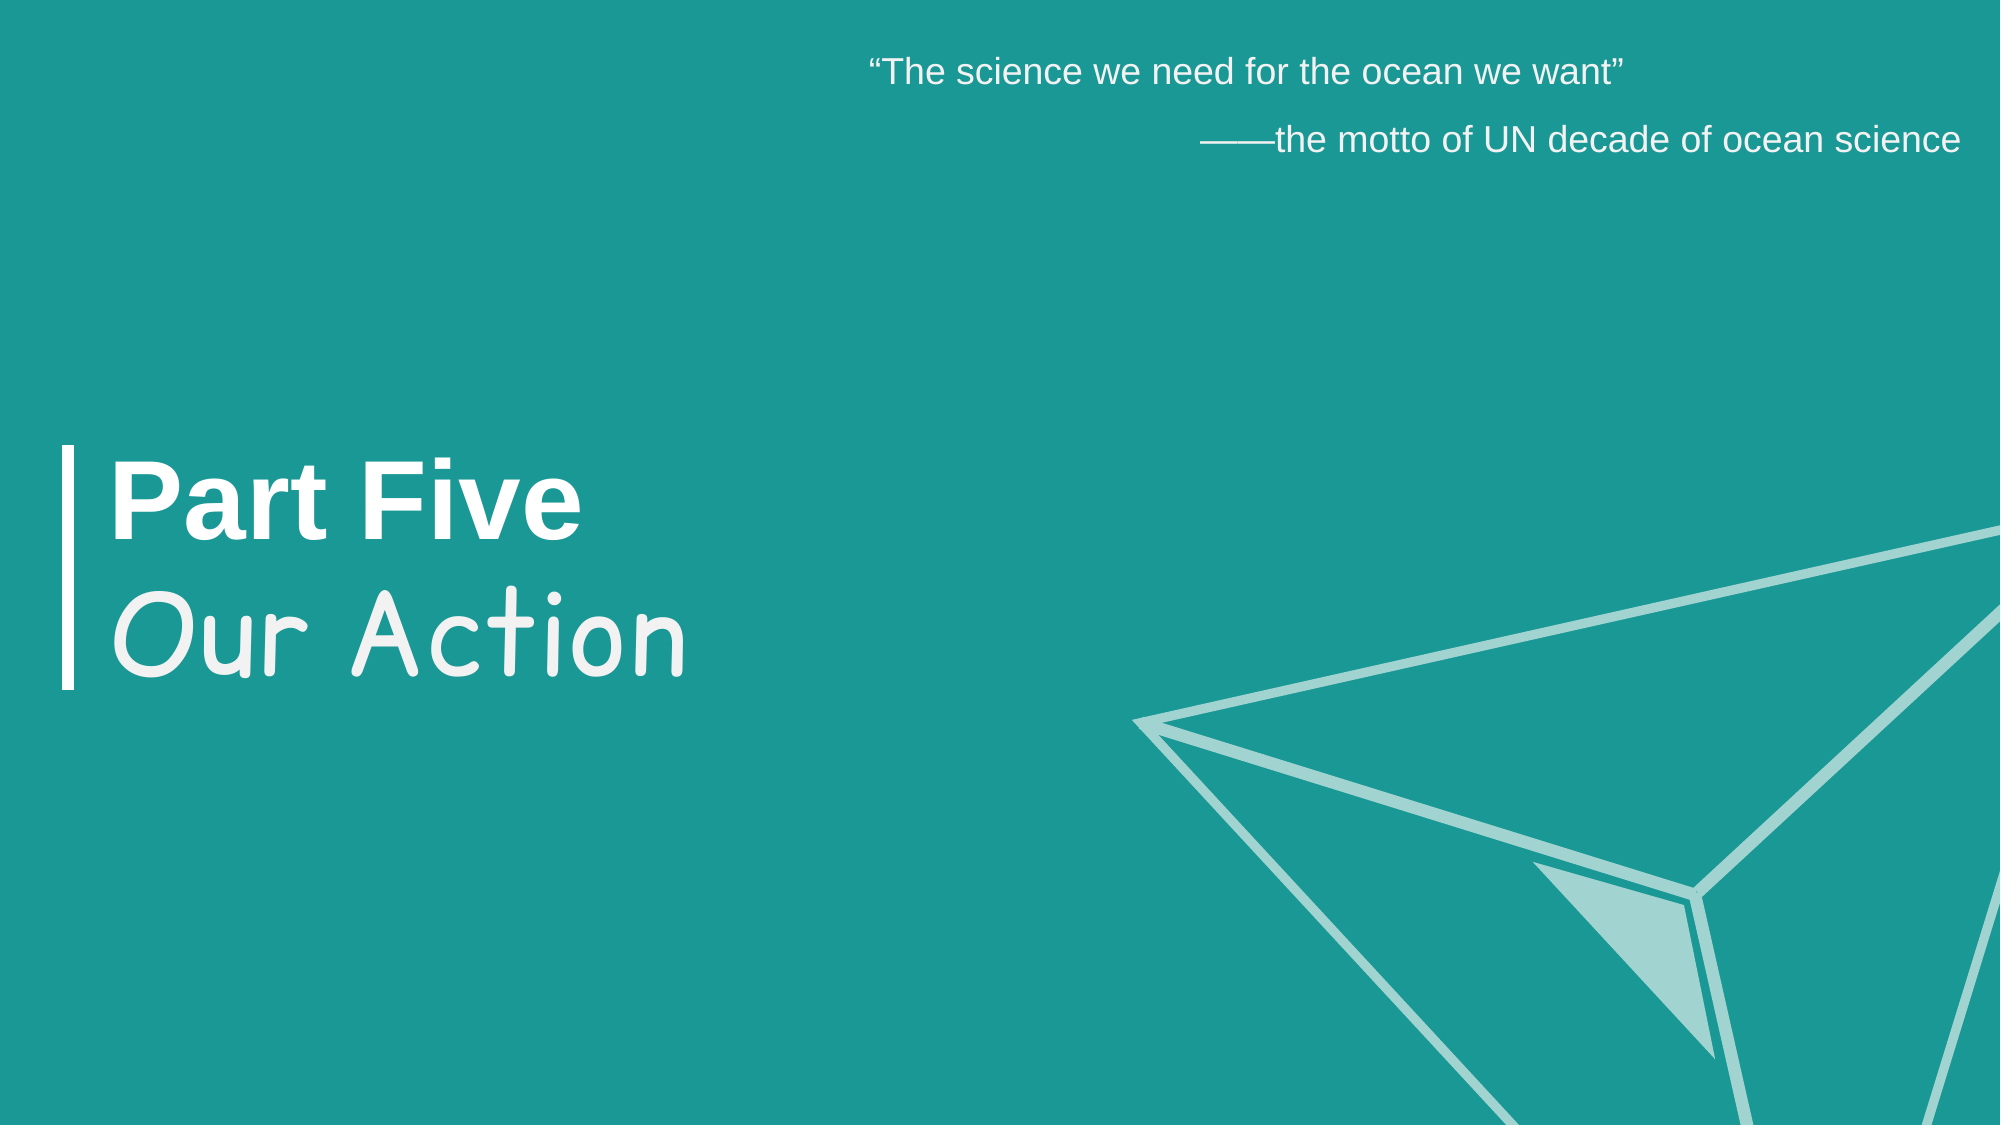

“The science we need for the ocean we want”
——the motto of UN decade of ocean science
Part Five
Our Action